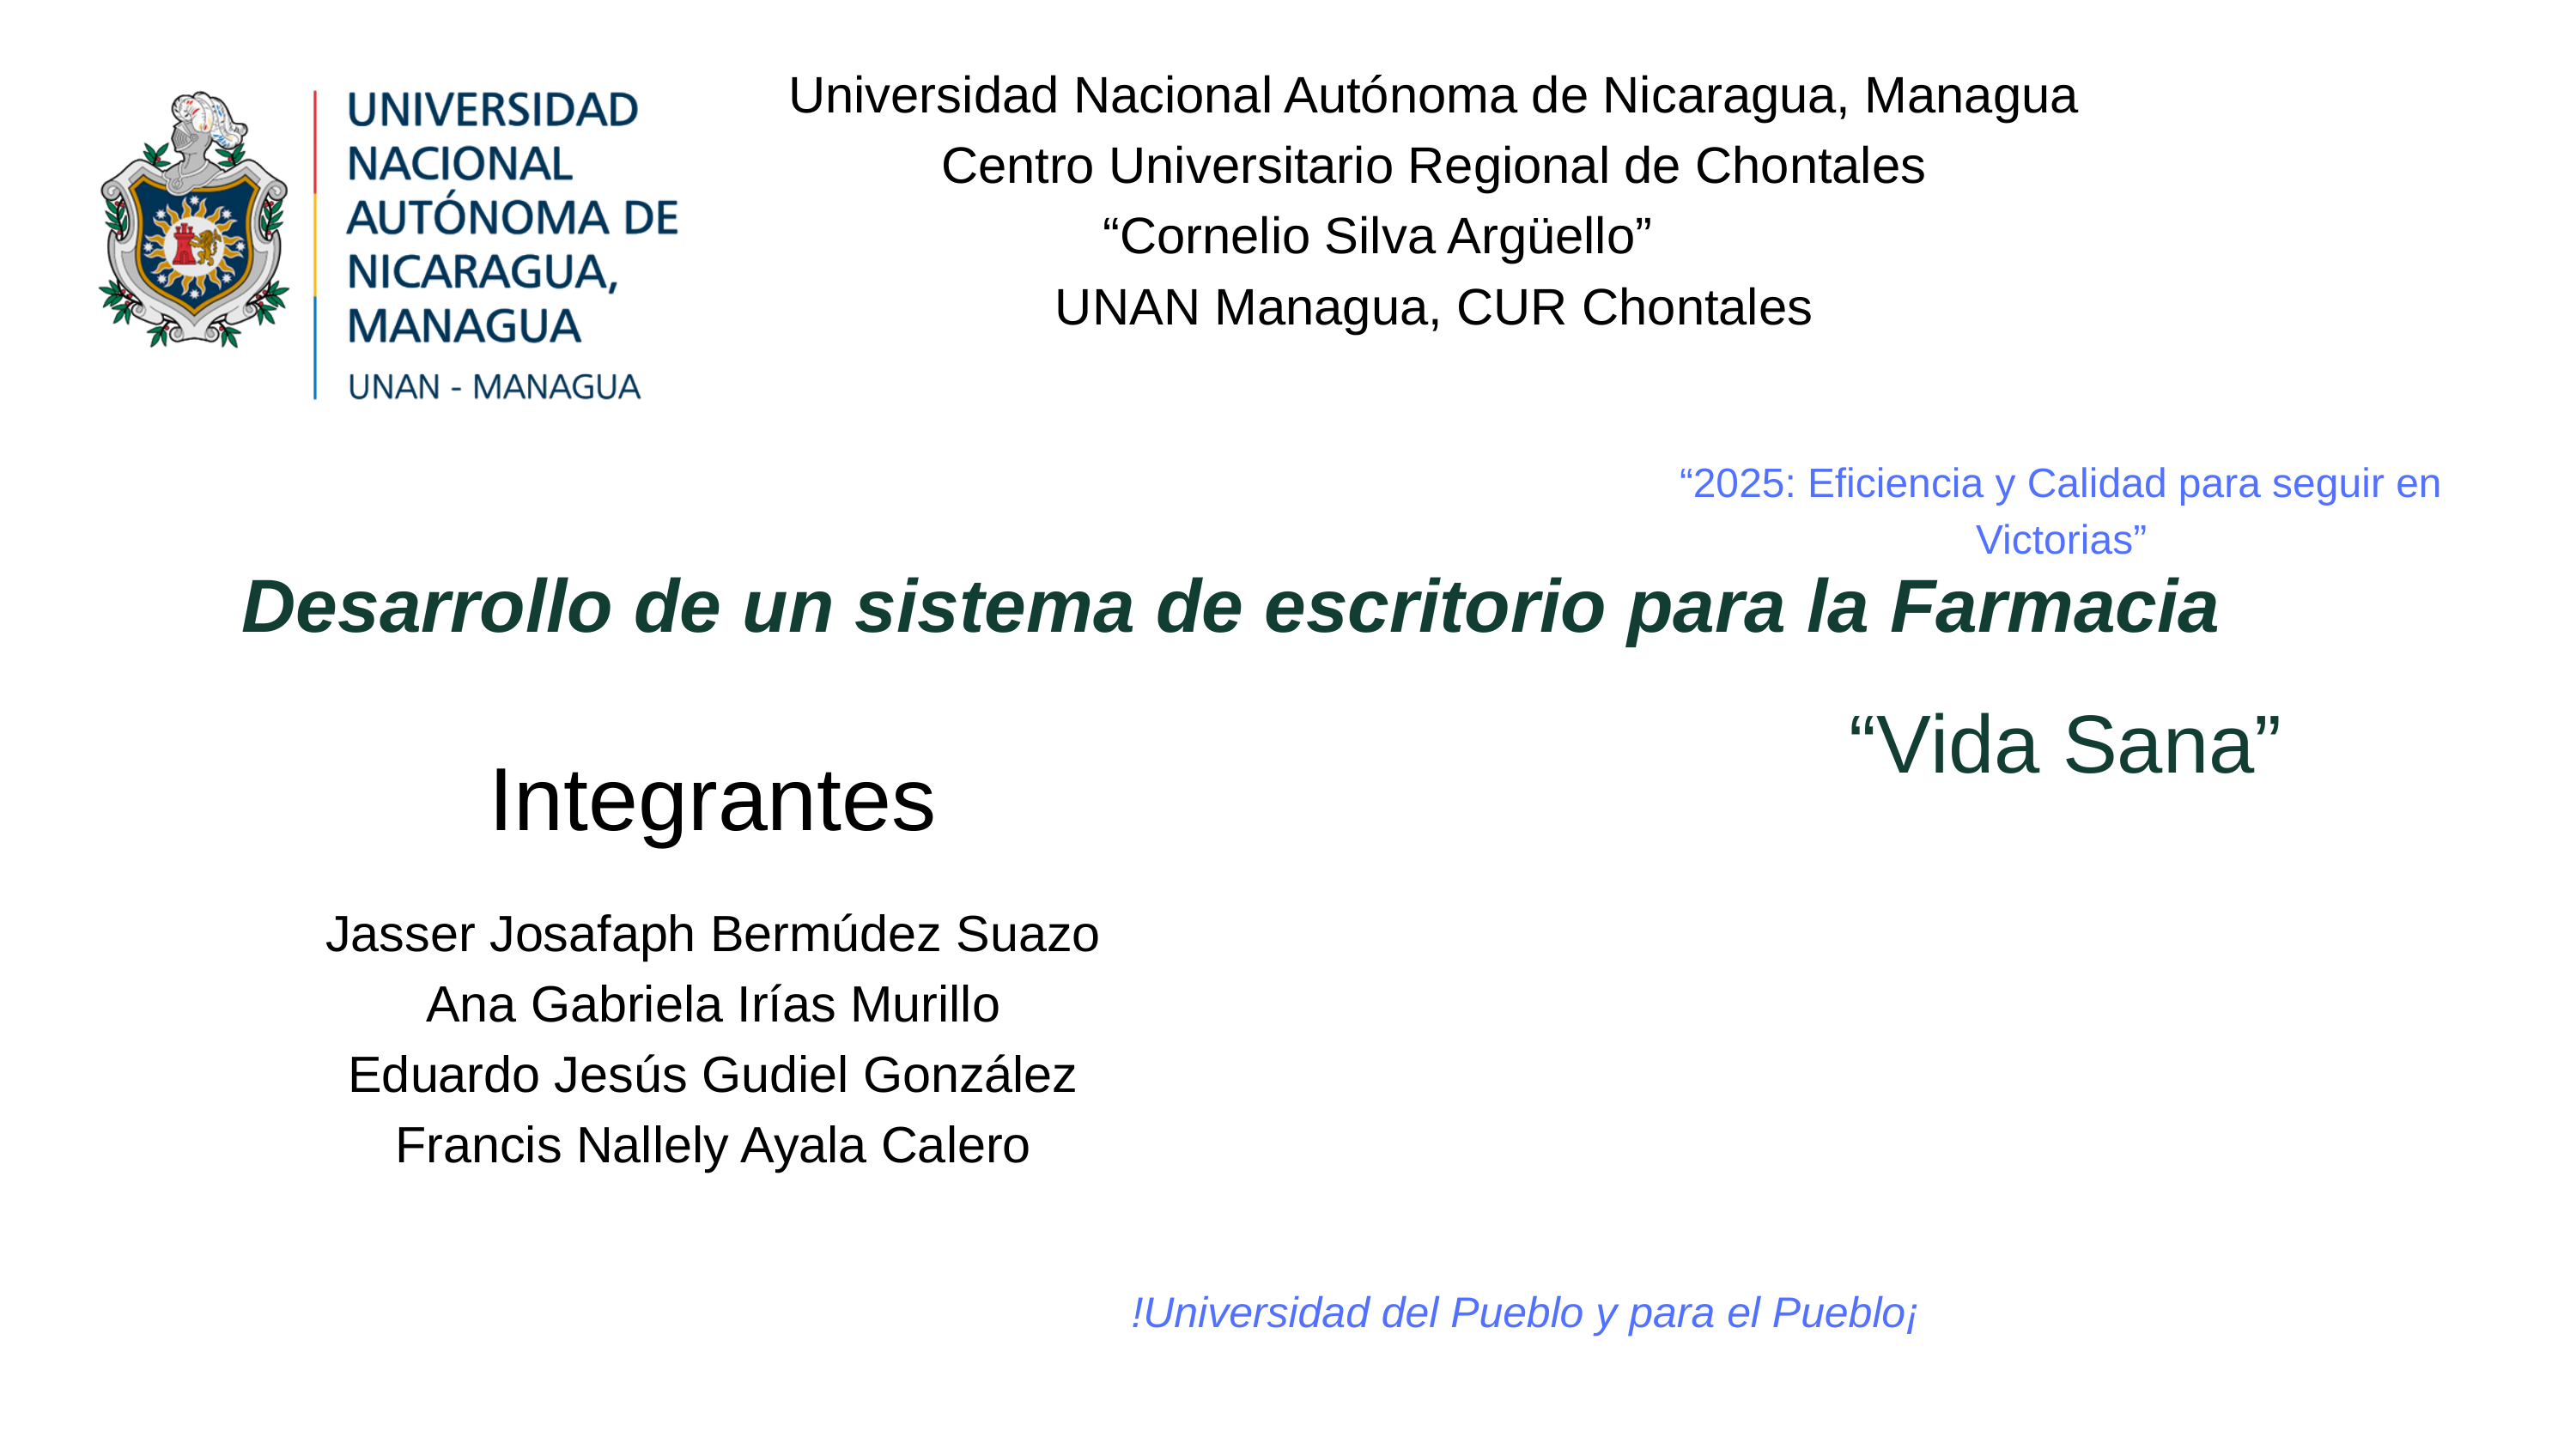

Universidad Nacional Autónoma de Nicaragua, Managua
Centro Universitario Regional de Chontales
 “Cornelio Silva Argüello”
UNAN Managua, CUR Chontales

“2025: Eficiencia y Calidad para seguir en Victorias”
Desarrollo de un sistema de escritorio para la Farmacia
“Vida Sana”
Integrantes
Jasser Josafaph Bermúdez Suazo
Ana Gabriela Irías Murillo
Eduardo Jesús Gudiel González
Francis Nallely Ayala Calero

!Universidad del Pueblo y para el Pueblo¡